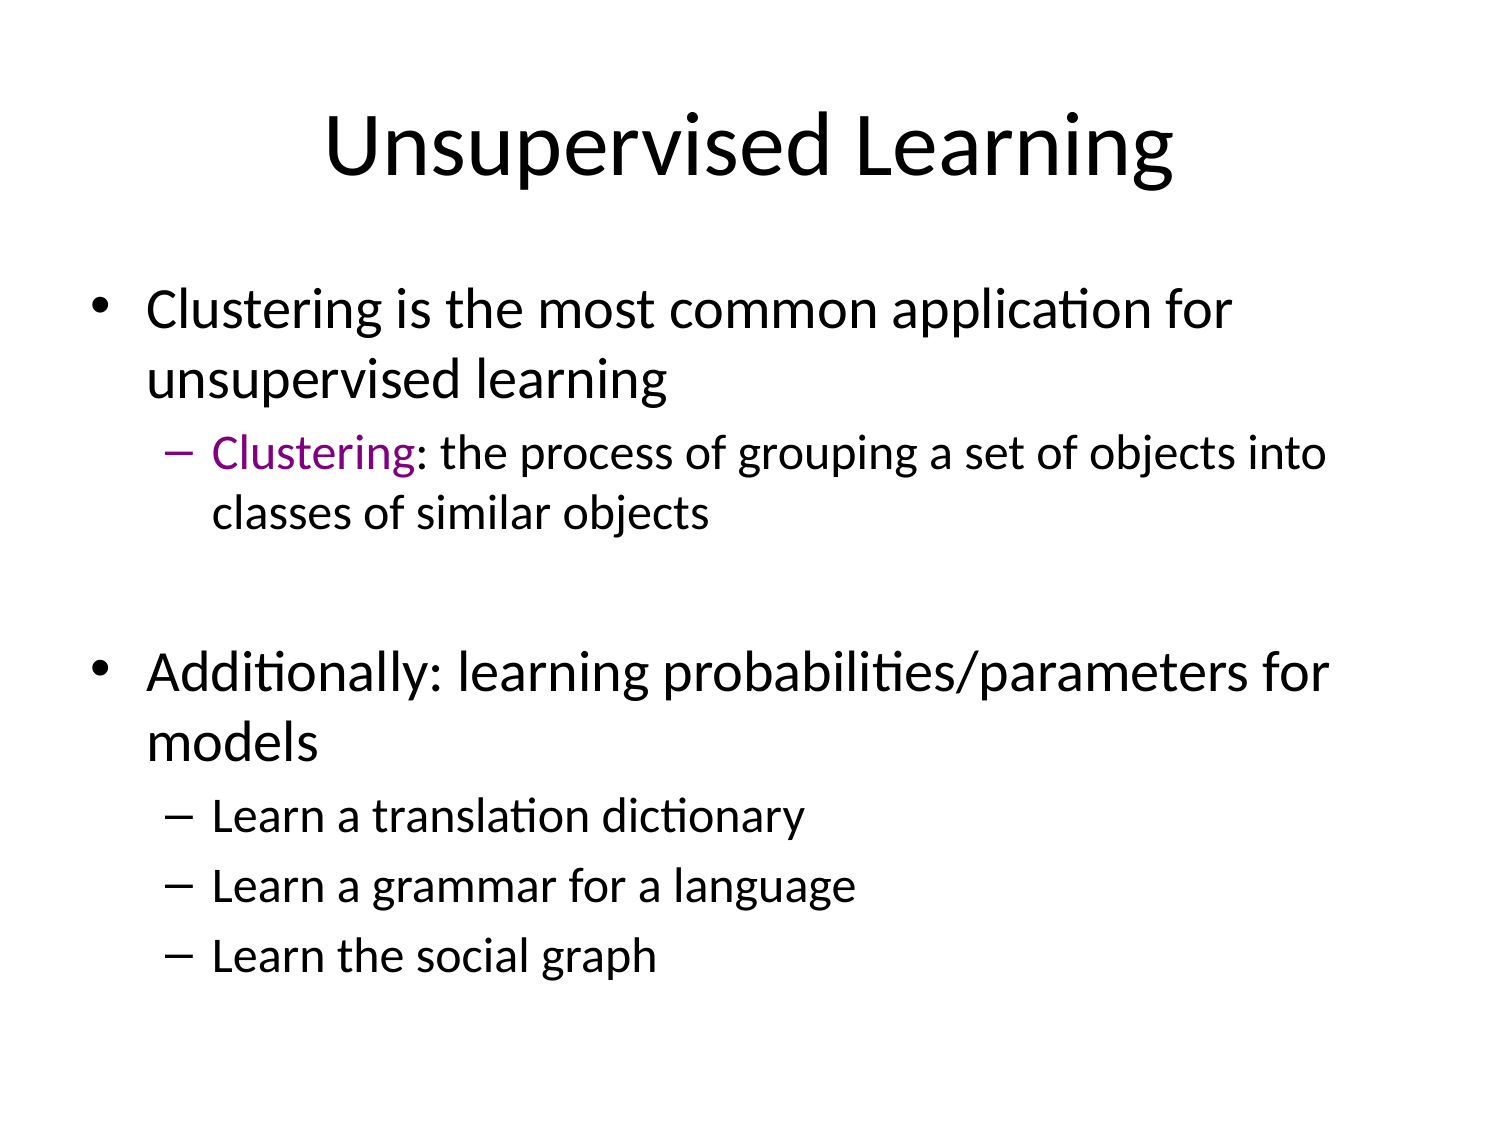

# Unsupervised Learning
Clustering is the most common application for unsupervised learning
Clustering: the process of grouping a set of objects into classes of similar objects

Additionally: learning probabilities/parameters for models
Learn a translation dictionary
Learn a grammar for a language
Learn the social graph